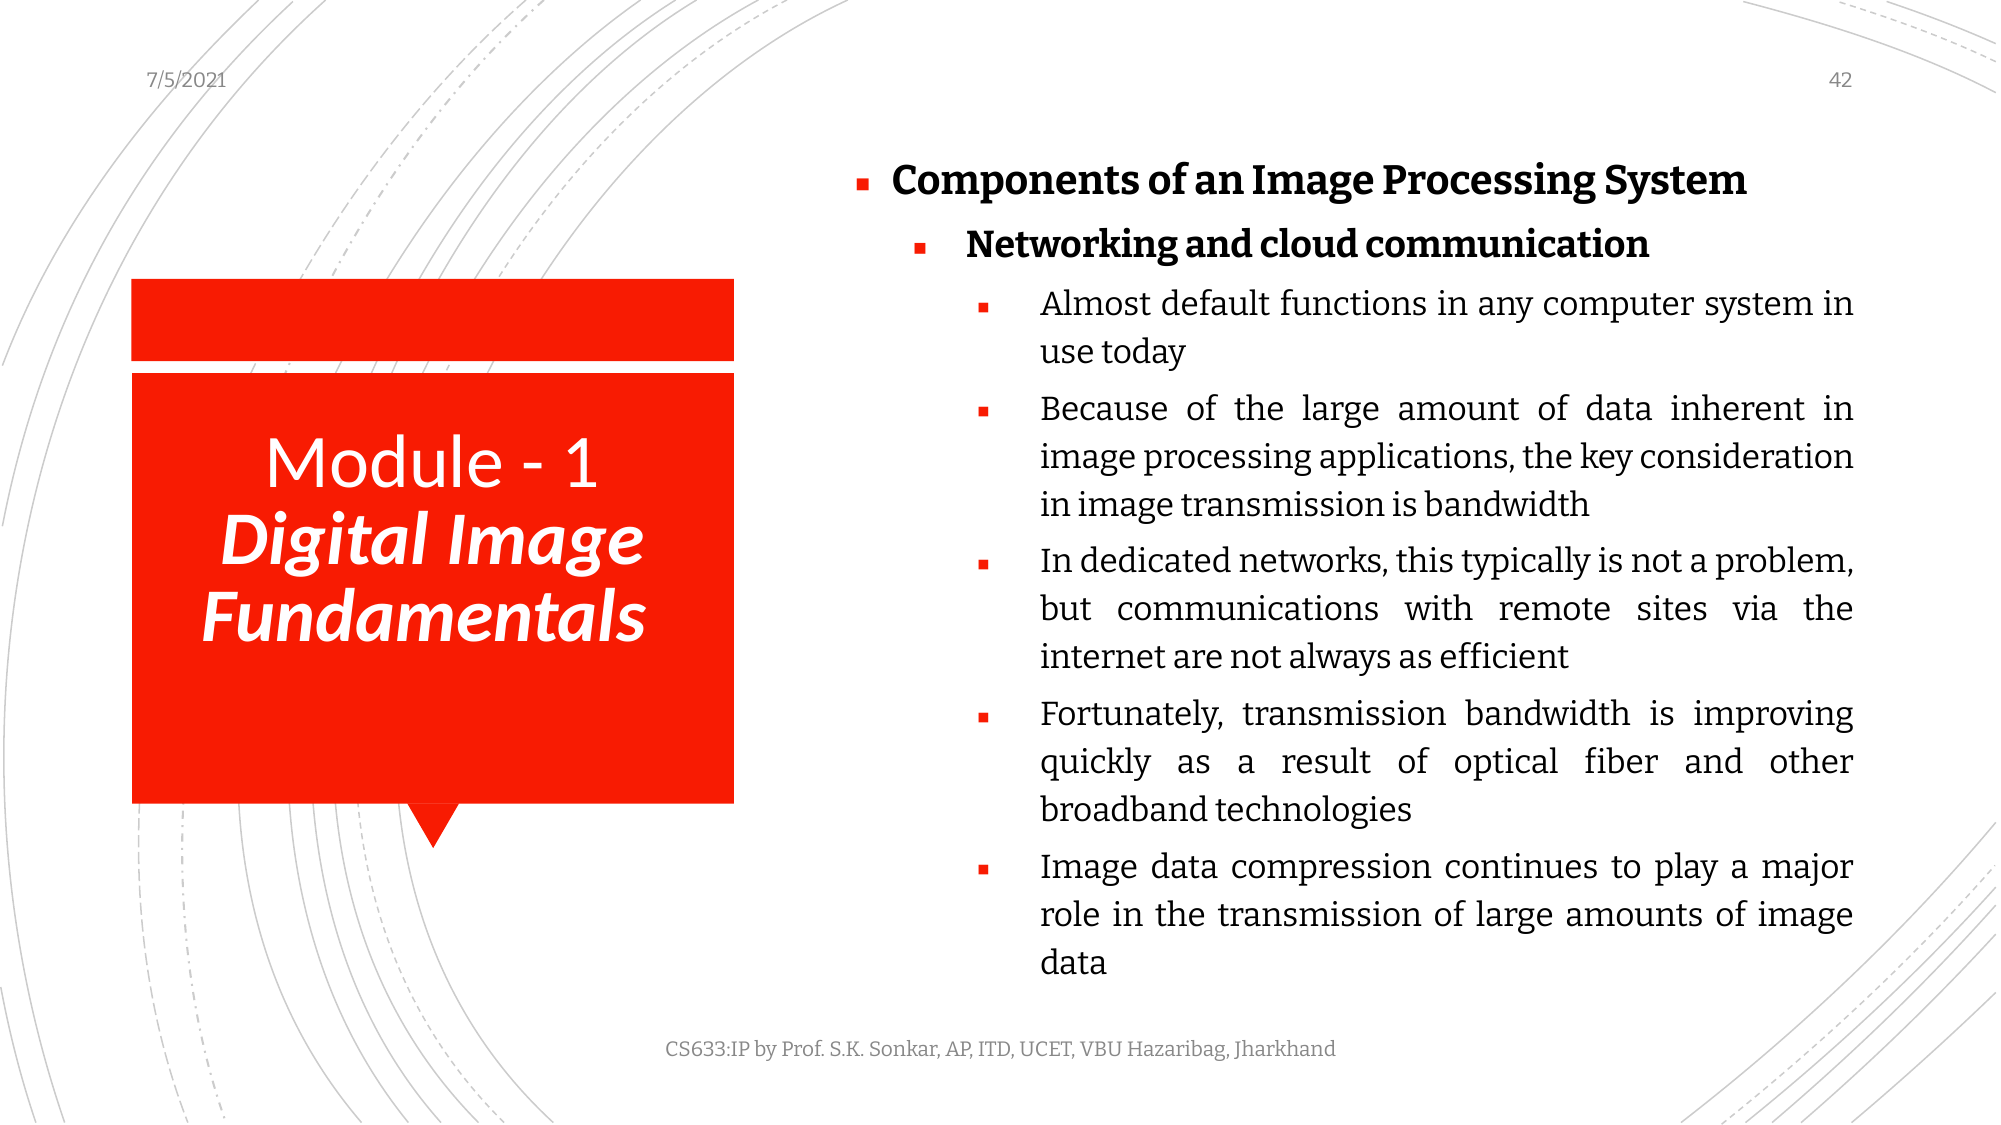

7/5/2021
42
Components of an Image Processing System
Networking and cloud communication
Almost default functions in any computer system in use today
Because of the large amount of data inherent in image processing applications, the key consideration in image transmission is bandwidth
In dedicated networks, this typically is not a problem, but communications with remote sites via the internet are not always as efficient
Fortunately, transmission bandwidth is improving quickly as a result of optical fiber and other broadband technologies
Image data compression continues to play a major role in the transmission of large amounts of image data
# Module - 1 Digital Image Fundamentals
CS633:IP by Prof. S.K. Sonkar, AP, ITD, UCET, VBU Hazaribag, Jharkhand